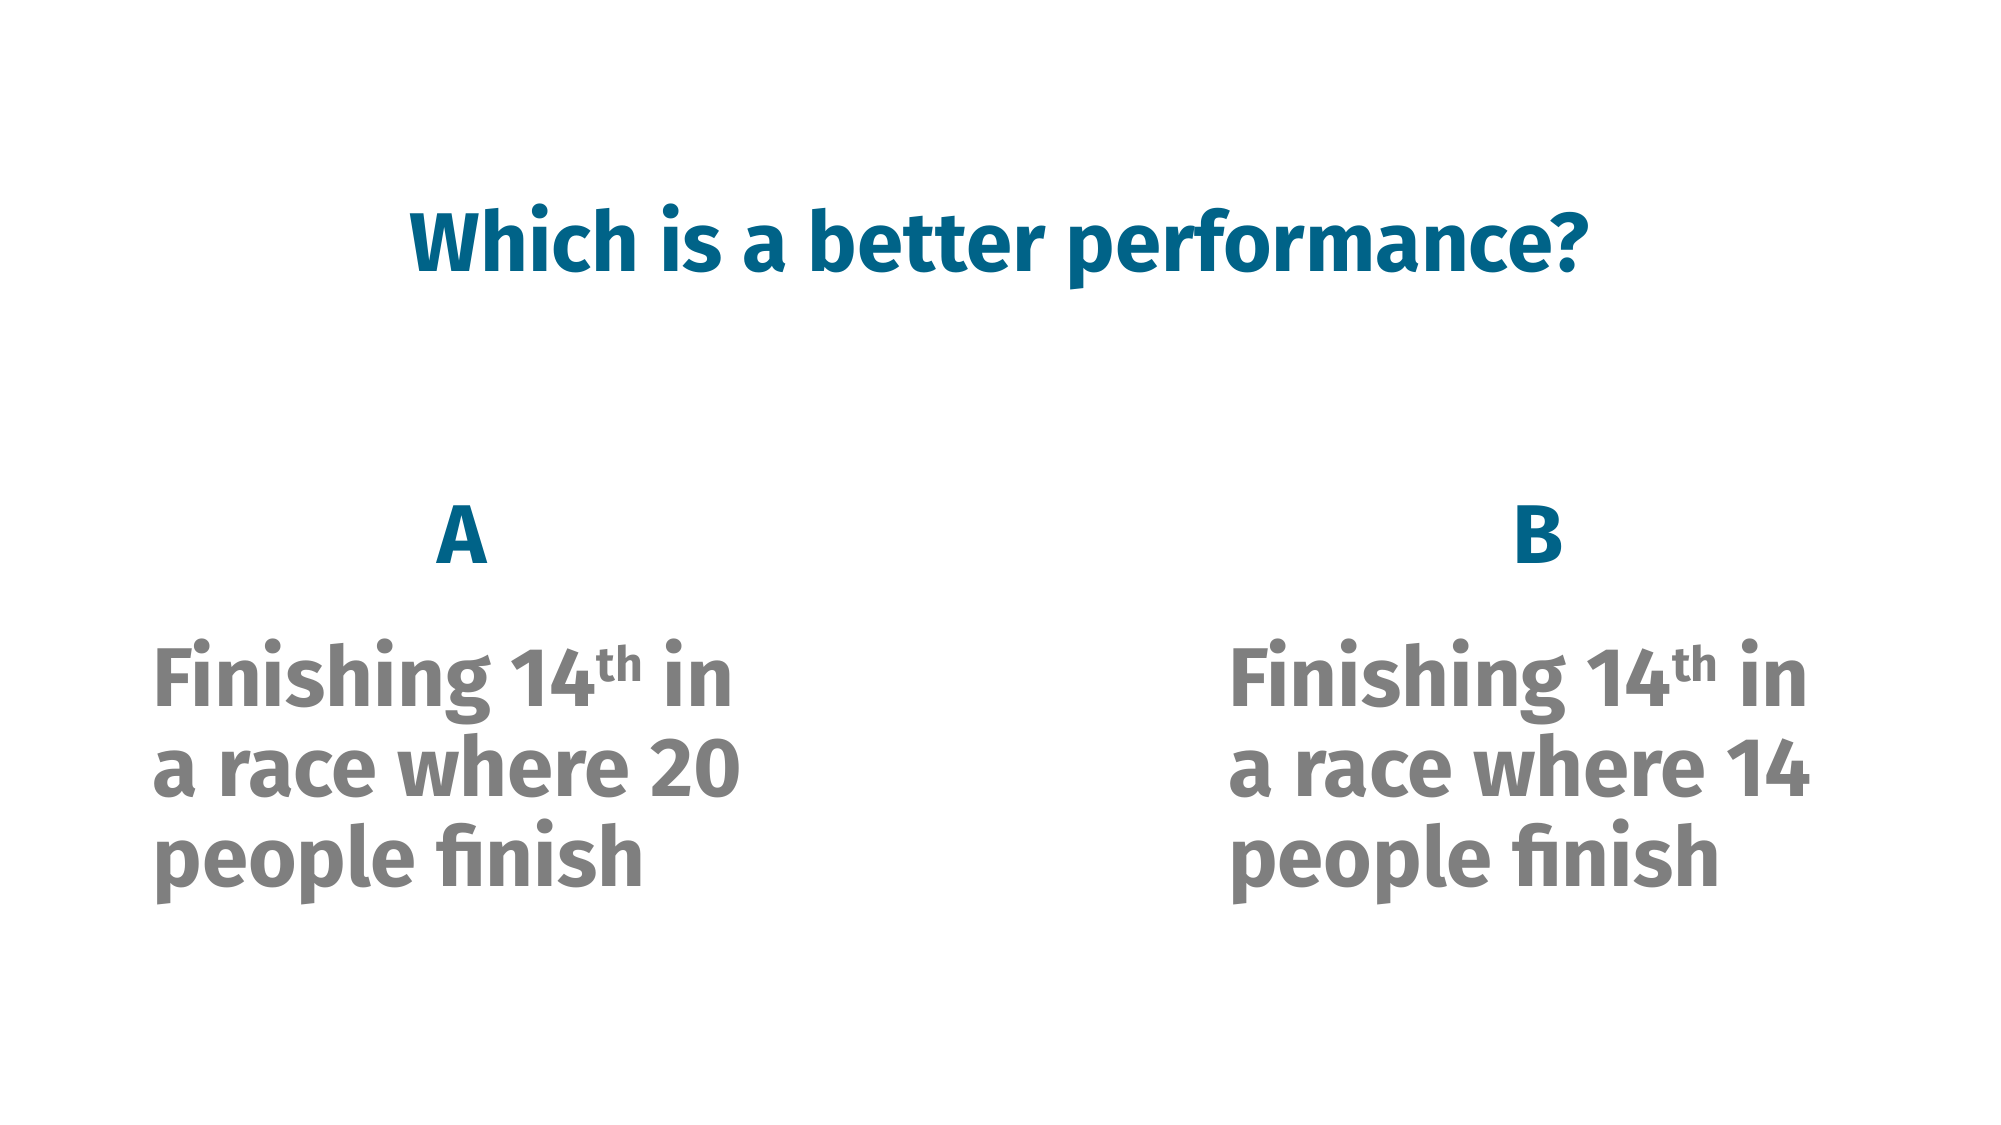

# Which is a better performance?
B
A
Finishing 14th in a race where 20 people finish
Finishing 14th in a race where 14 people finish